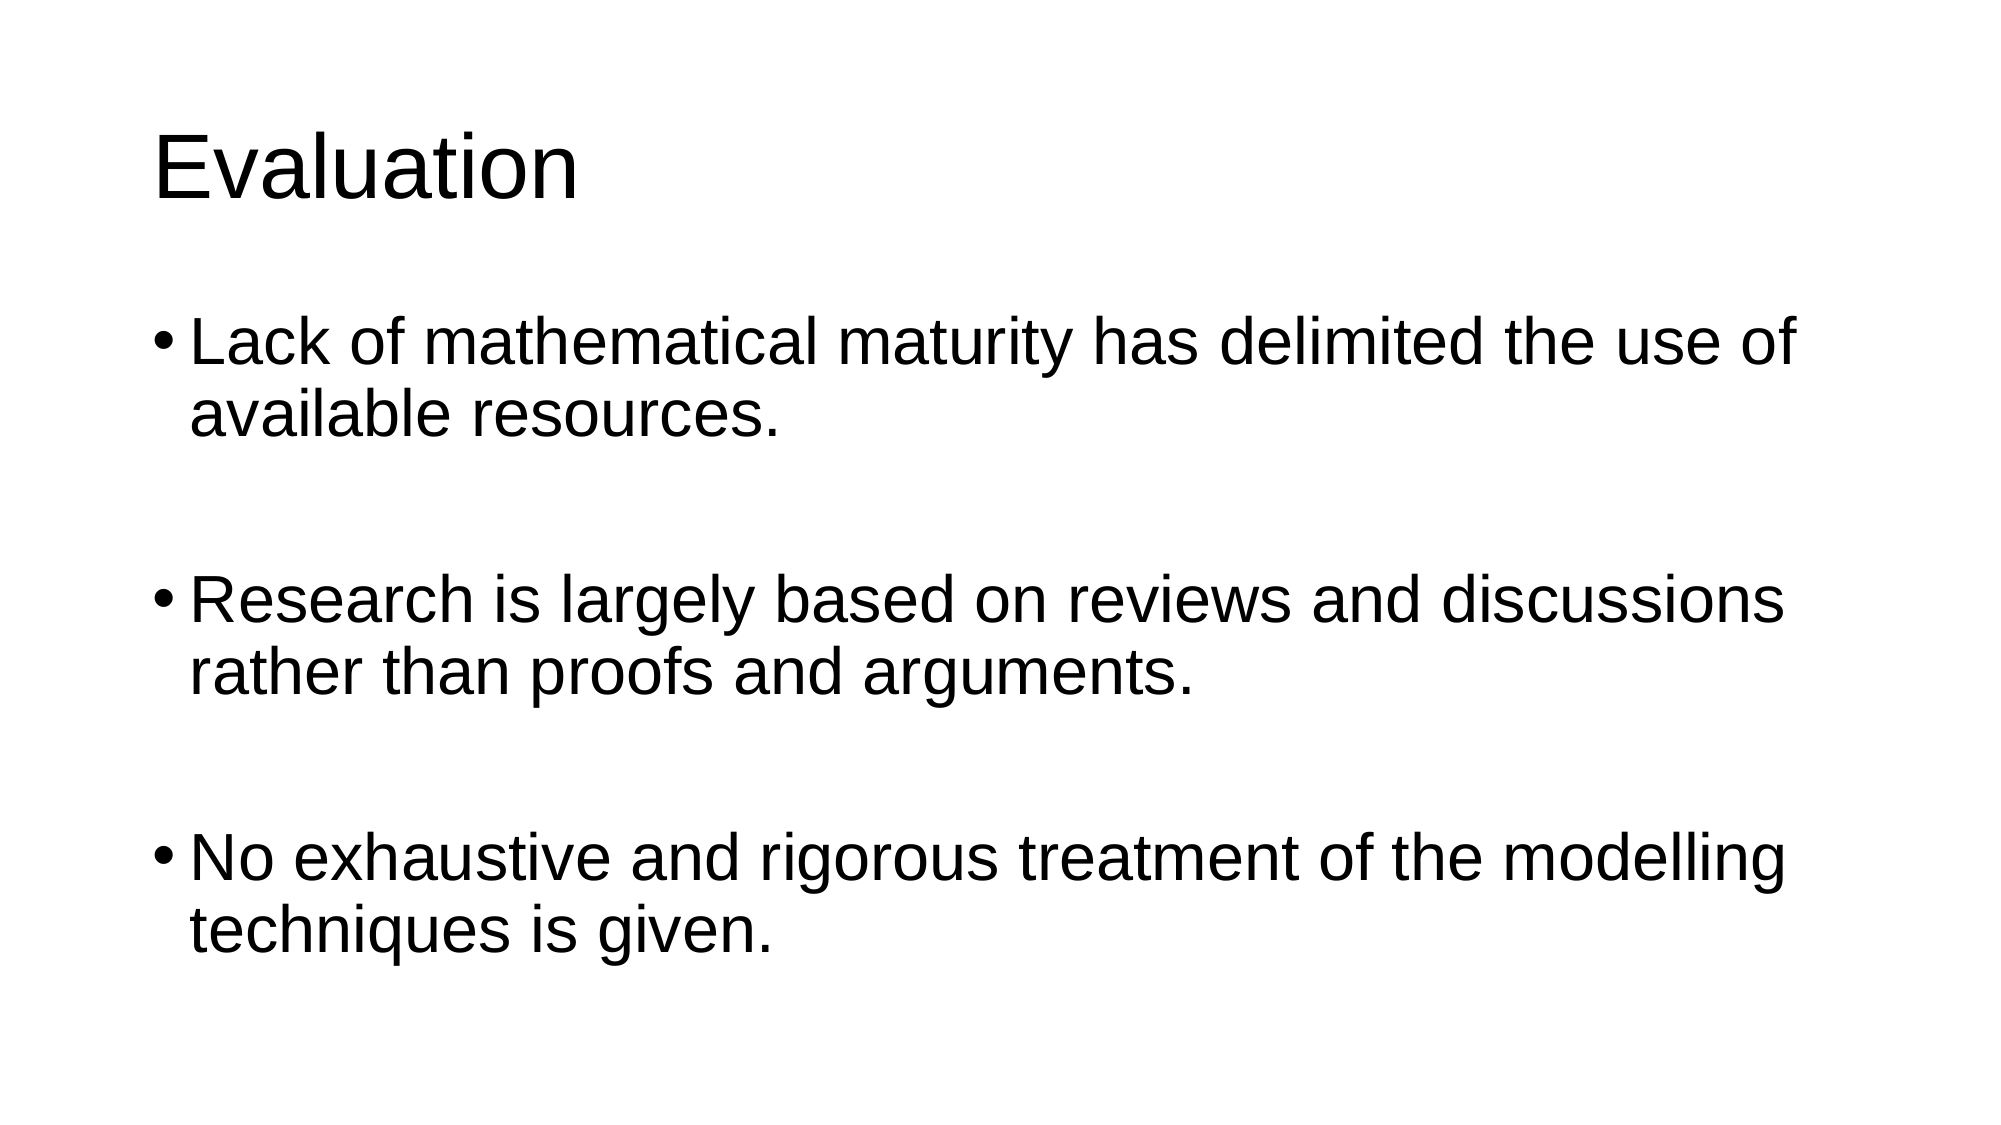

# Evaluation
Lack of mathematical maturity has delimited the use of available resources.

Research is largely based on reviews and discussions rather than proofs and arguments.

No exhaustive and rigorous treatment of the modelling techniques is given.